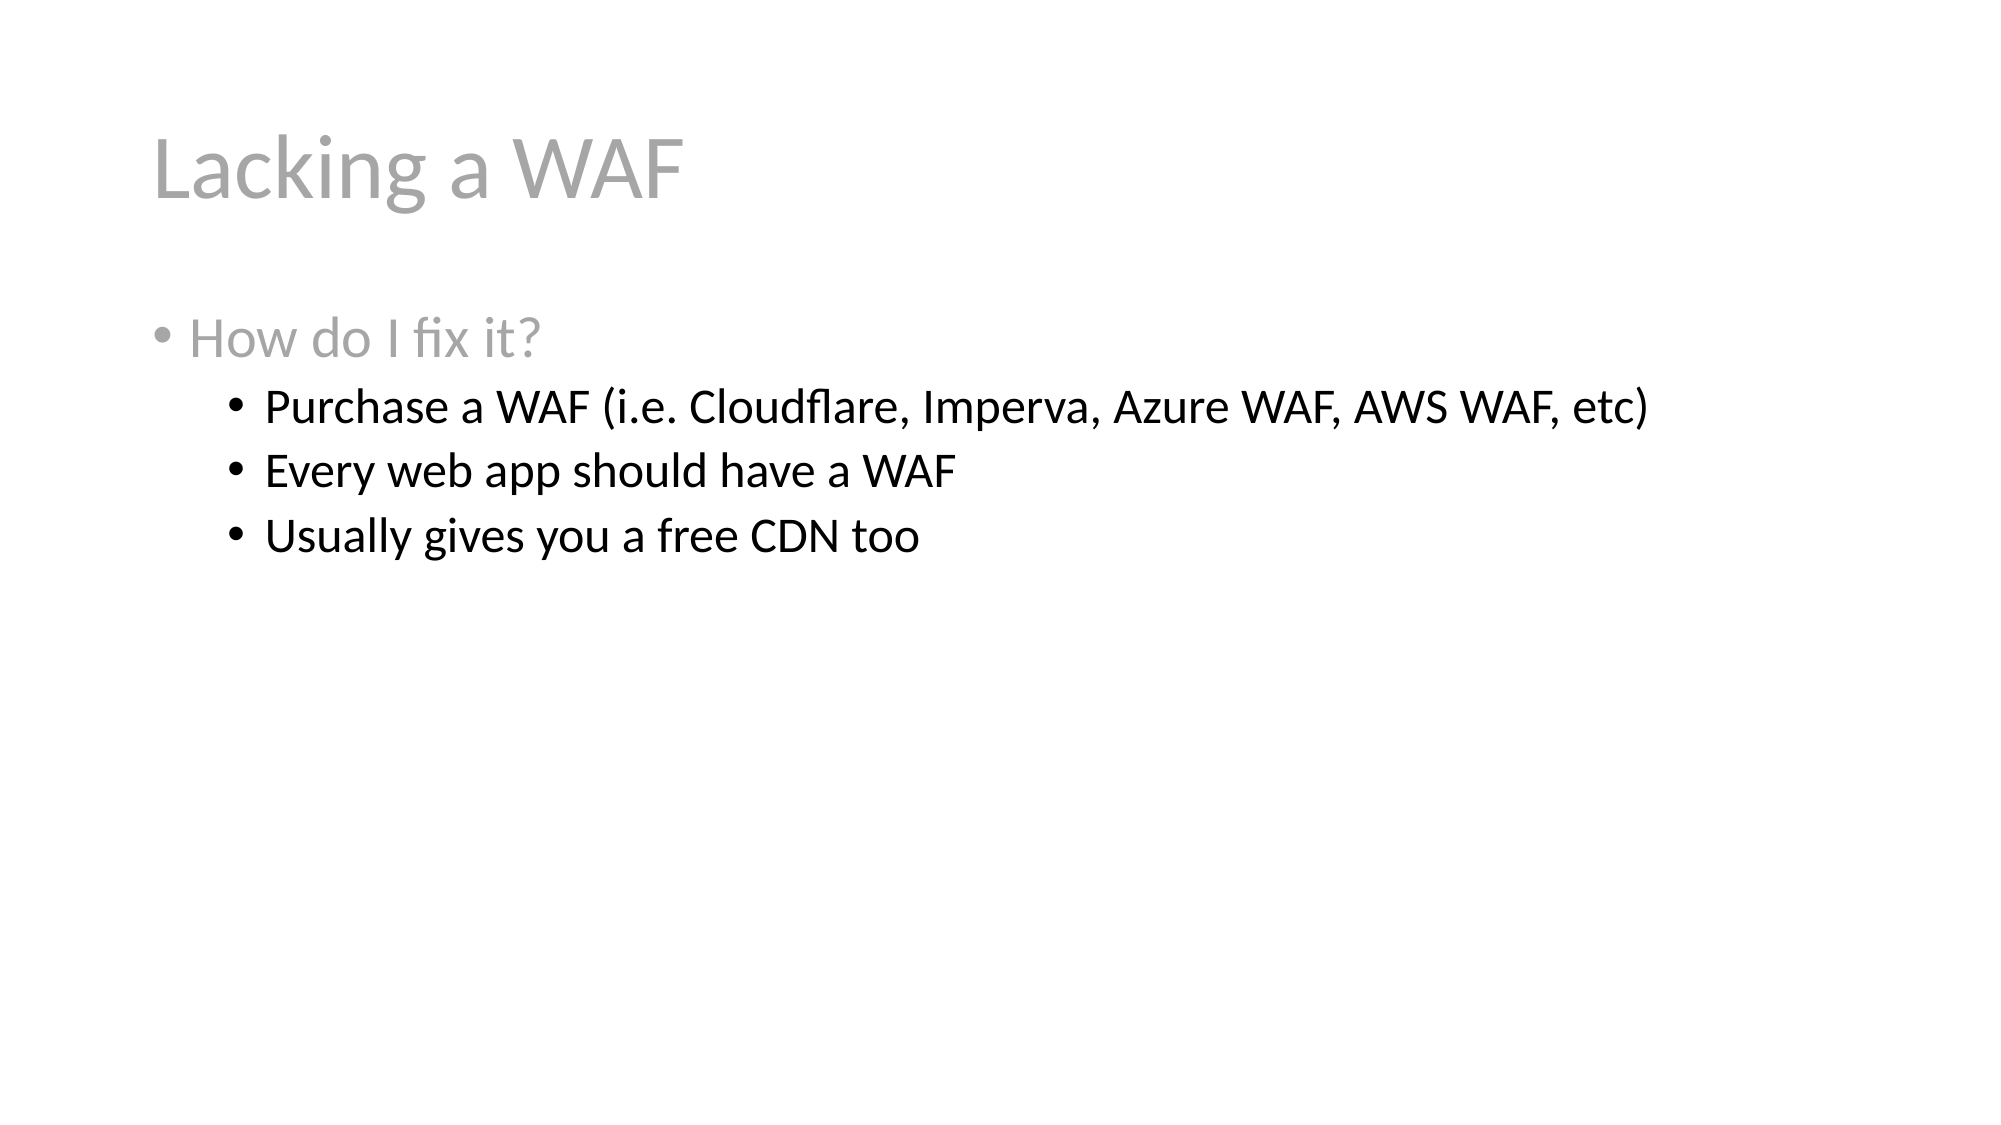

# Lacking a WAF
How do I fix it?
Purchase a WAF (i.e. Cloudflare, Imperva, Azure WAF, AWS WAF, etc)
Every web app should have a WAF
Usually gives you a free CDN too